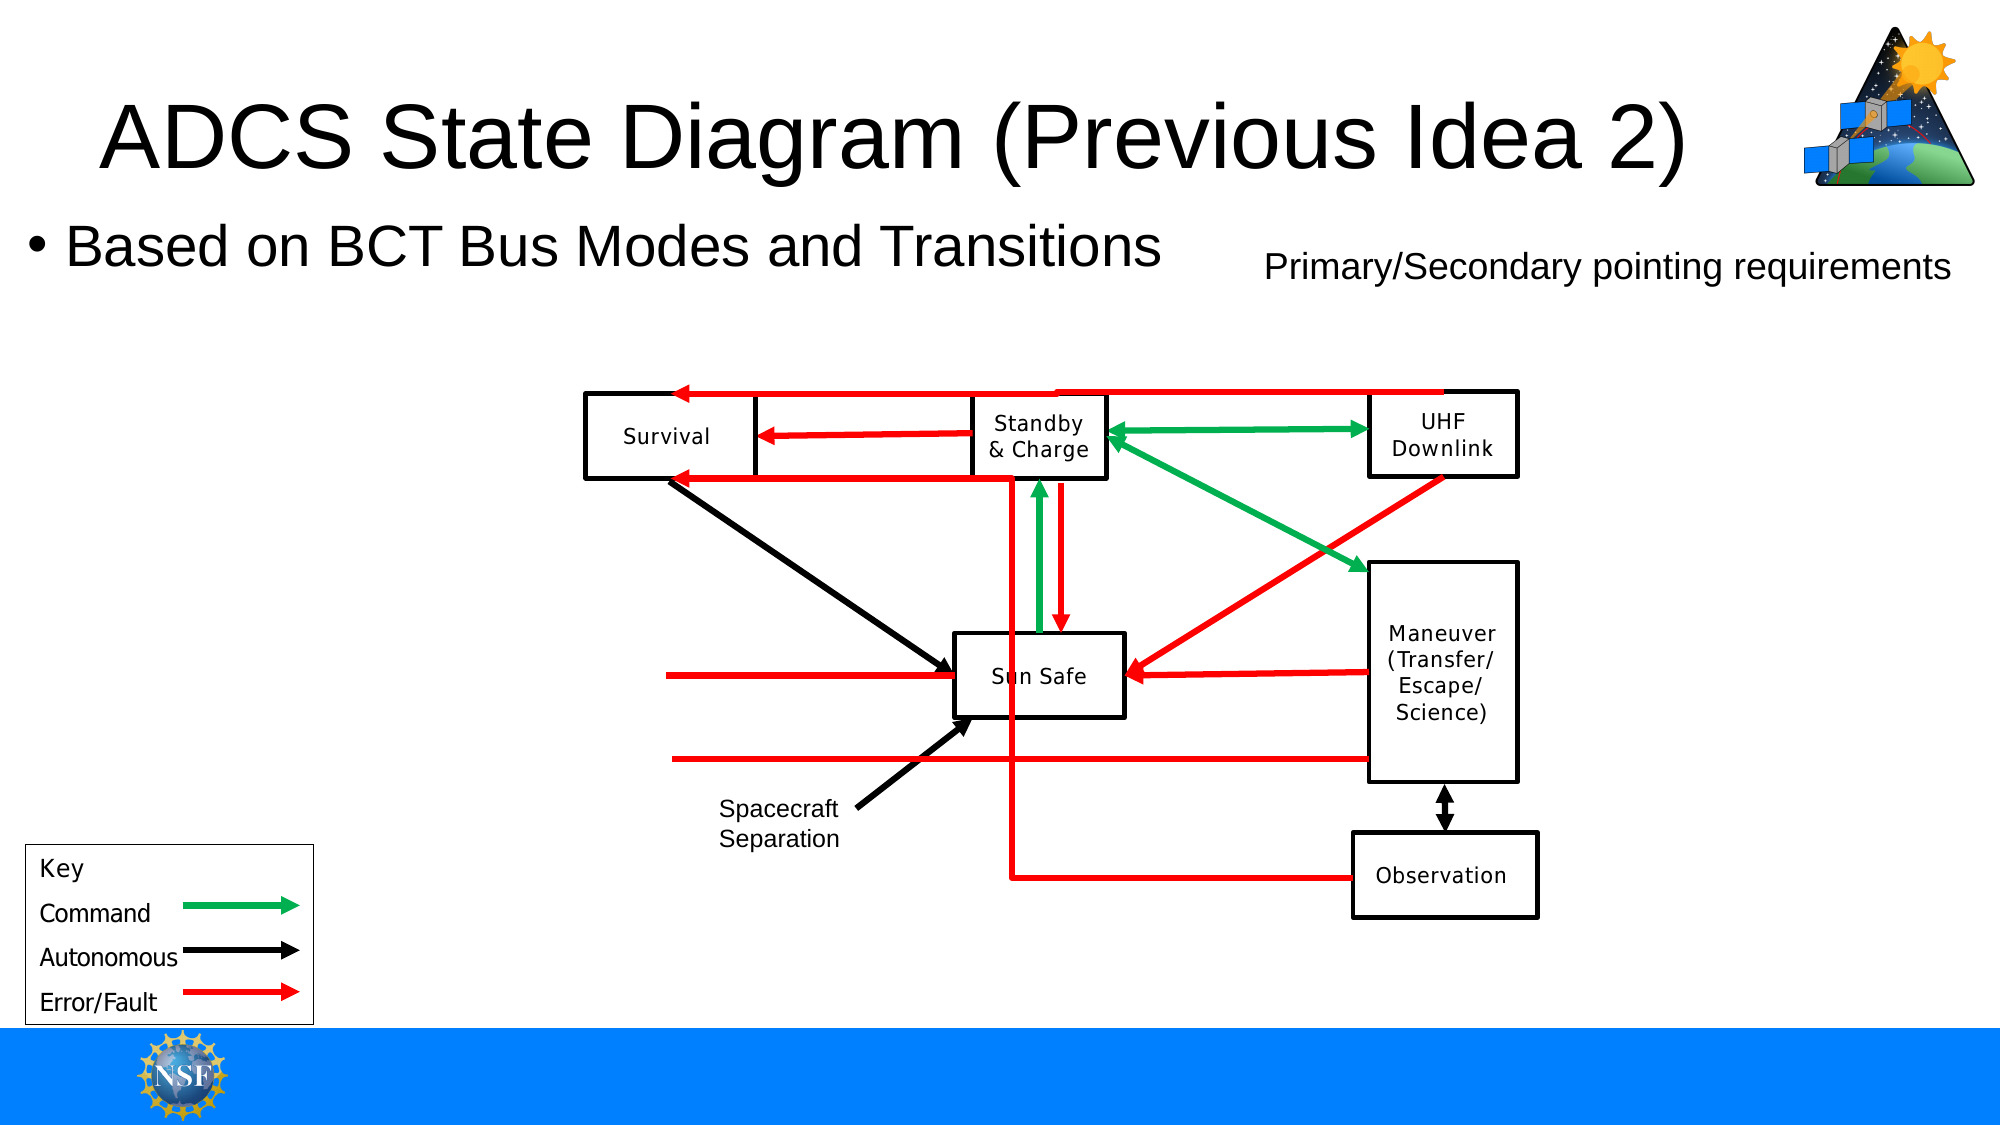

# ADCS State Diagram (Previous Idea 2)
Based on BCT Bus Modes and Transitions
Primary/Secondary pointing requirements

UHF Downlink
Standby& Charge
Sun Safe
Observation
Survival
Spacecraft Separation
Maneuver
(Transfer/
Escape/
Science)
Key
Command
Autonomous
Error/Fault